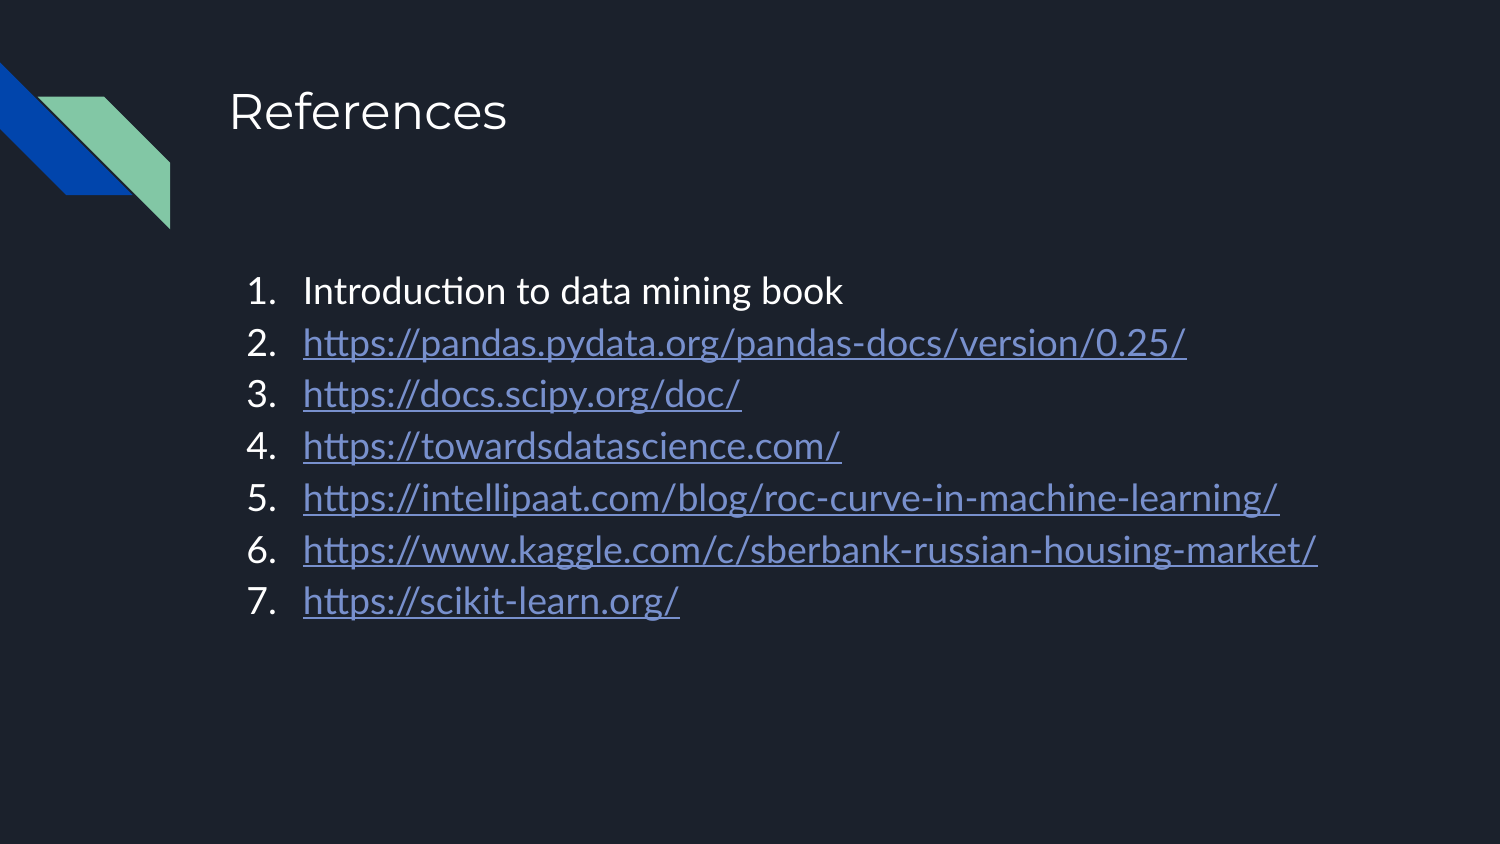

# References

Introduction to data mining book
https://pandas.pydata.org/pandas-docs/version/0.25/
https://docs.scipy.org/doc/
https://towardsdatascience.com/
https://intellipaat.com/blog/roc-curve-in-machine-learning/
https://www.kaggle.com/c/sberbank-russian-housing-market/
https://scikit-learn.org/